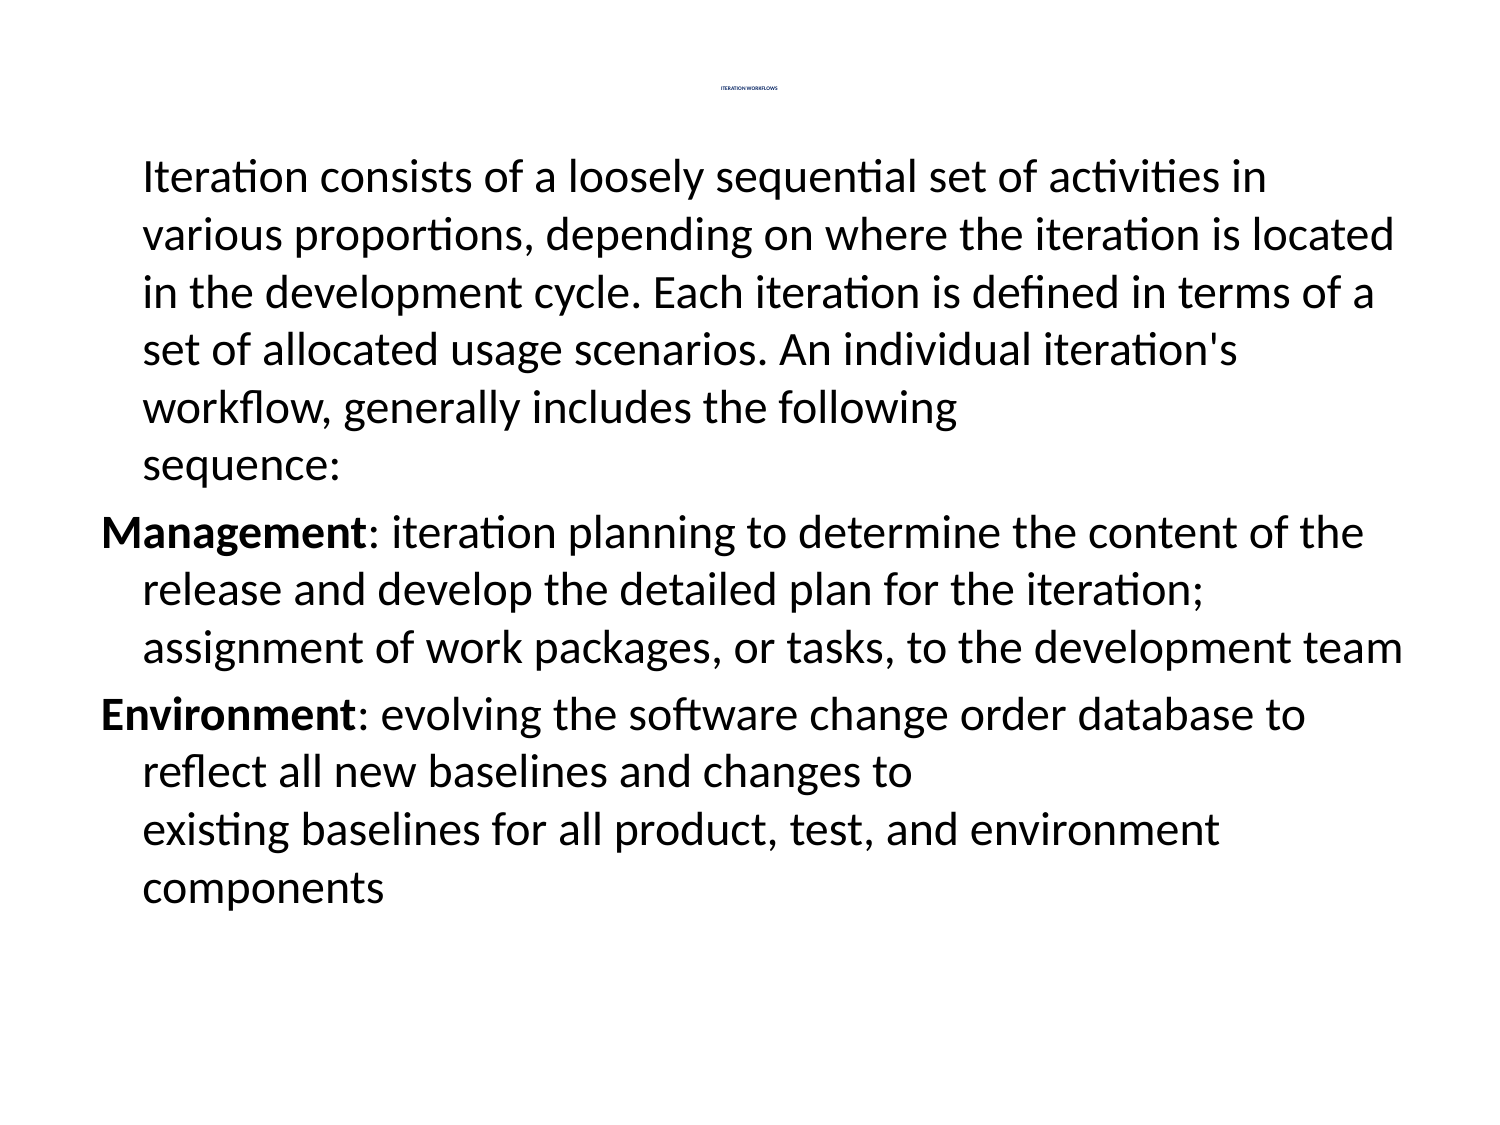

# ITERATION WORKFLOWS
	Iteration consists of a loosely sequential set of activities in various proportions, depending on where the iteration is located in the development cycle. Each iteration is defined in terms of a set of allocated usage scenarios. An individual iteration's workflow, generally includes the following
sequence:
 Management: iteration planning to determine the content of the release and develop the detailed plan for the iteration; assignment of work packages, or tasks, to the development team
 Environment: evolving the software change order database to reflect all new baselines and changes to
existing baselines for all product, test, and environment components